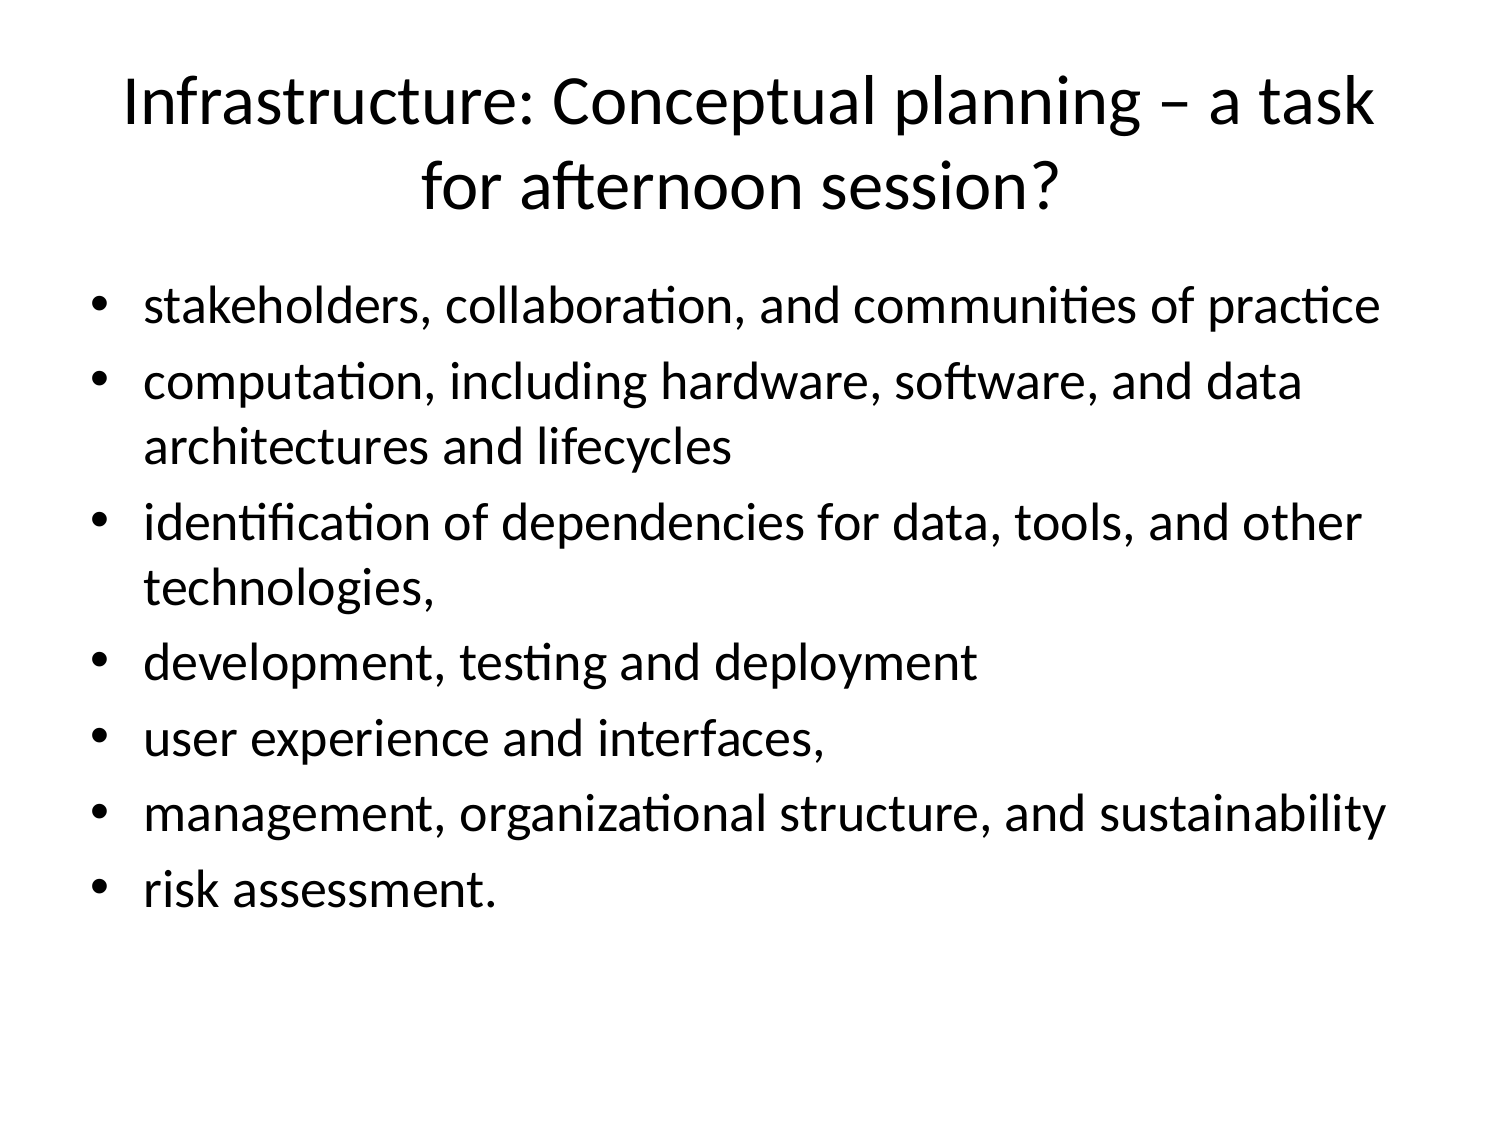

# Infrastructure: Conceptual planning – a task for afternoon session?
stakeholders, collaboration, and communities of practice
computation, including hardware, software, and data architectures and lifecycles
identification of dependencies for data, tools, and other technologies,
development, testing and deployment
user experience and interfaces,
management, organizational structure, and sustainability
risk assessment.